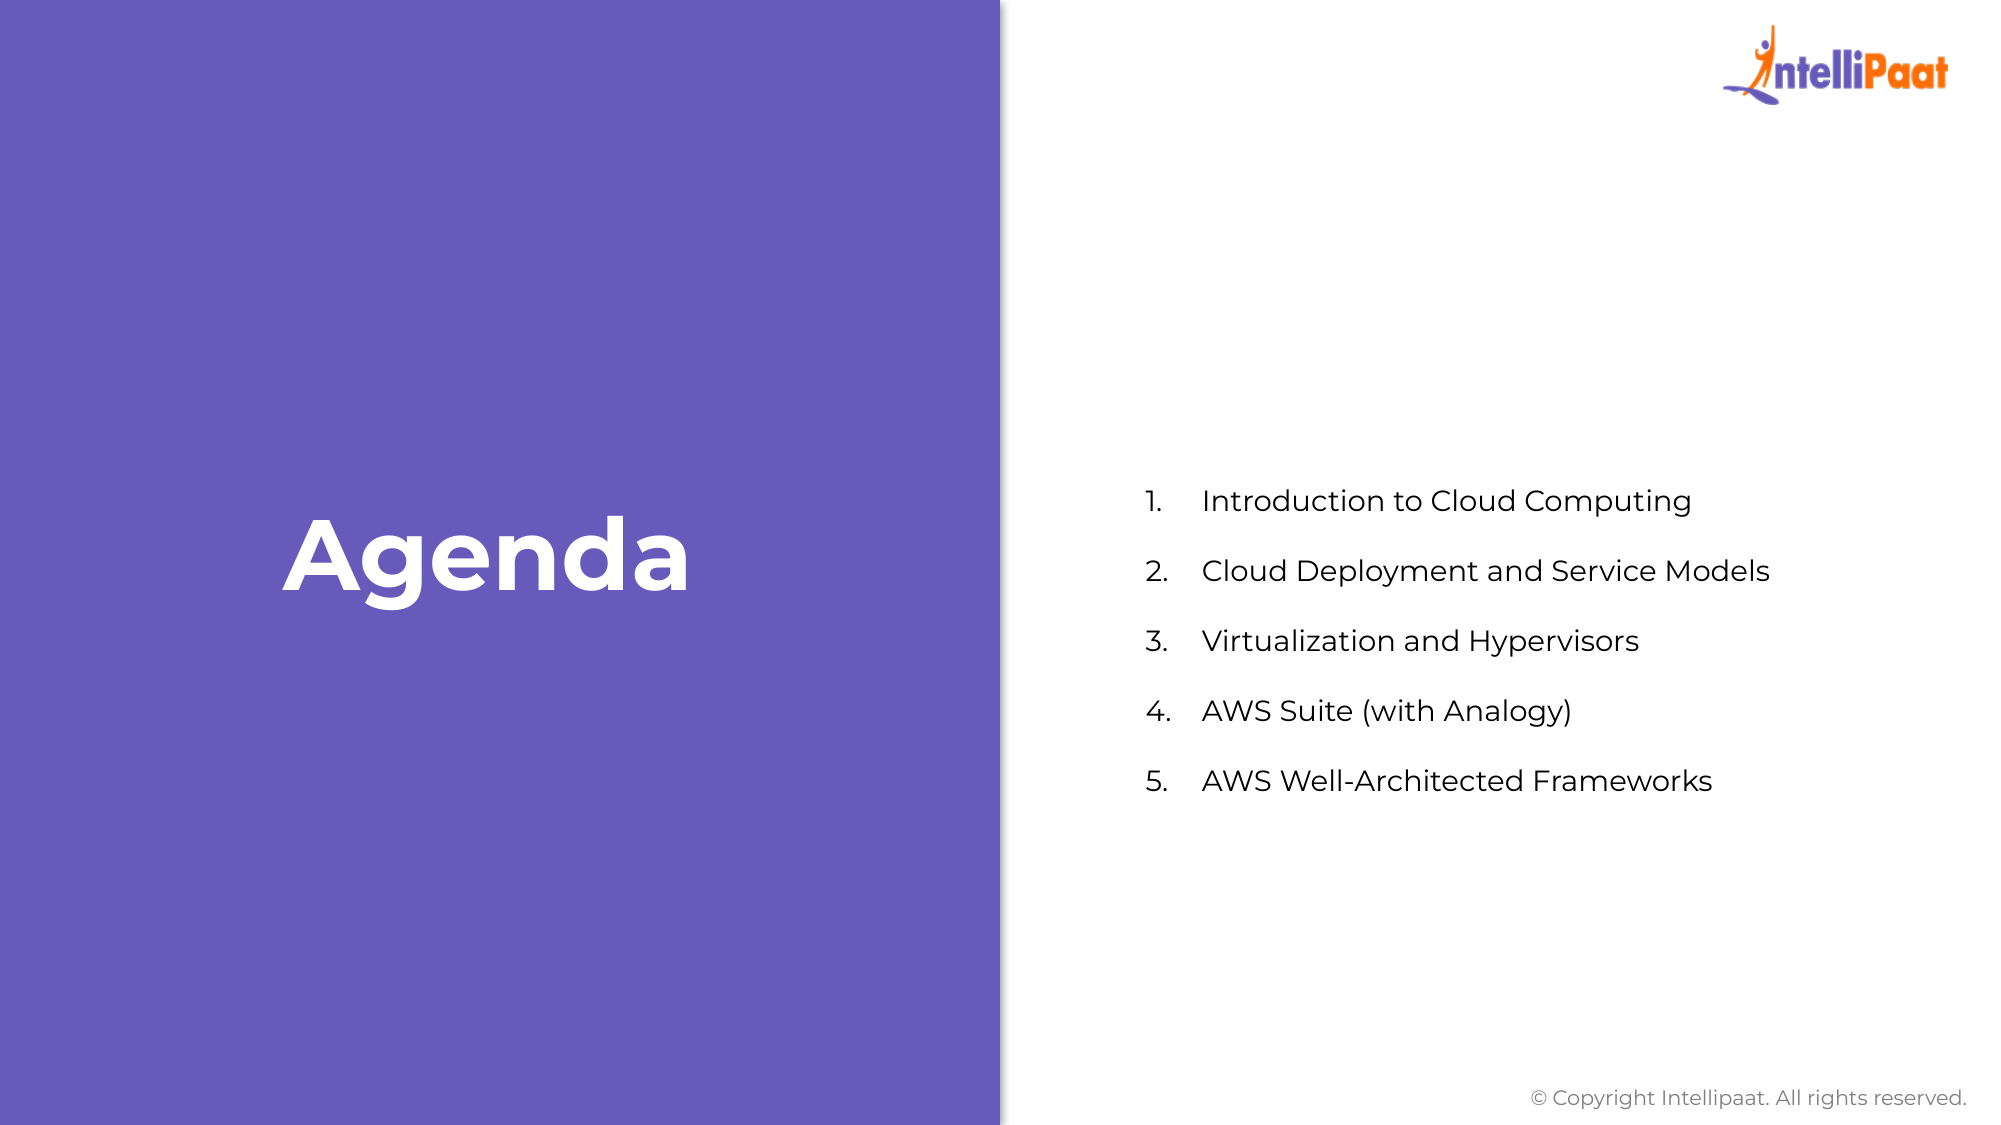

Introduction to Cloud Computing
Cloud Deployment and Service Models
Virtualization and Hypervisors
AWS Suite (with Analogy)
AWS Well-Architected Frameworks